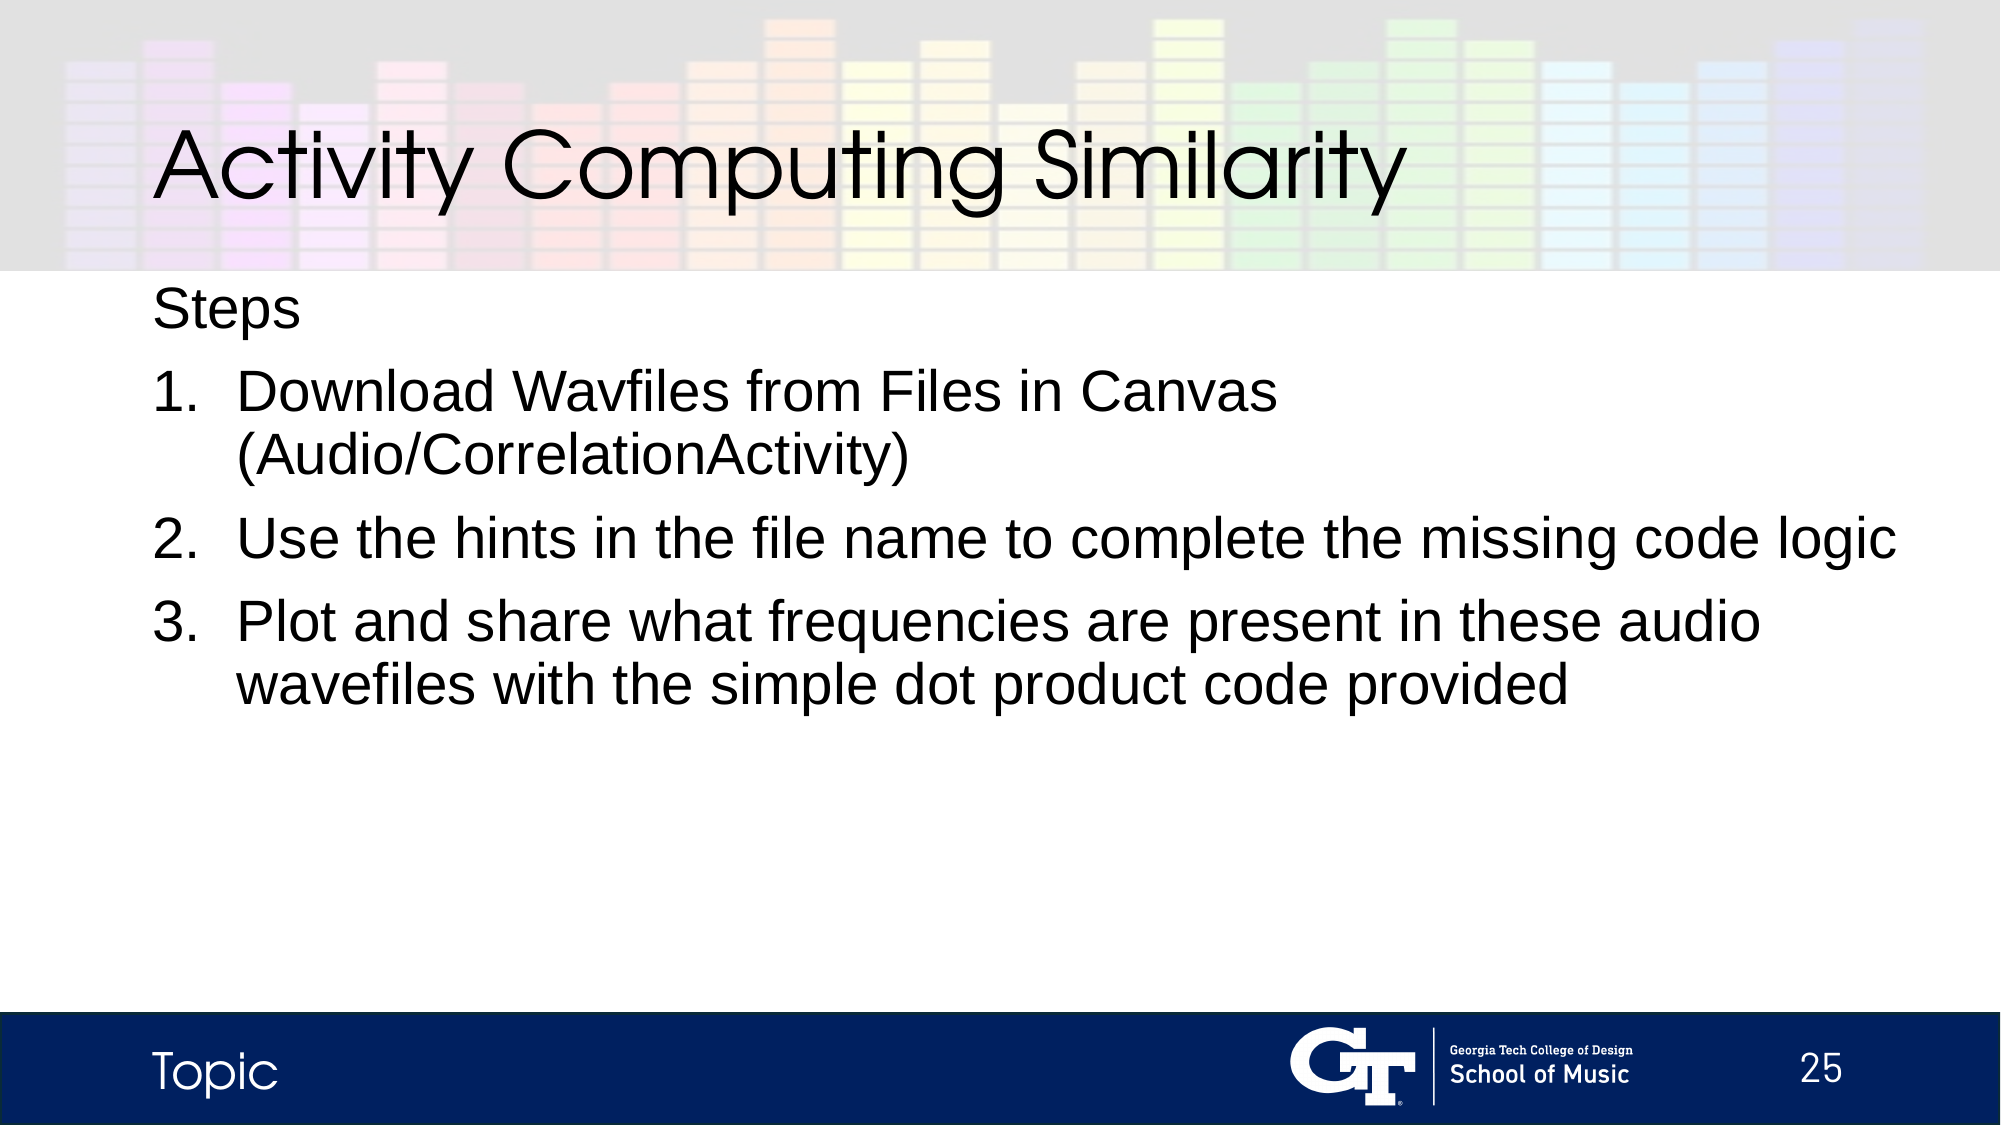

# Activity Computing Similarity
Steps
Download Wavfiles from Files in Canvas (Audio/CorrelationActivity)
Use the hints in the file name to complete the missing code logic
Plot and share what frequencies are present in these audio wavefiles with the simple dot product code provided
Topic
25